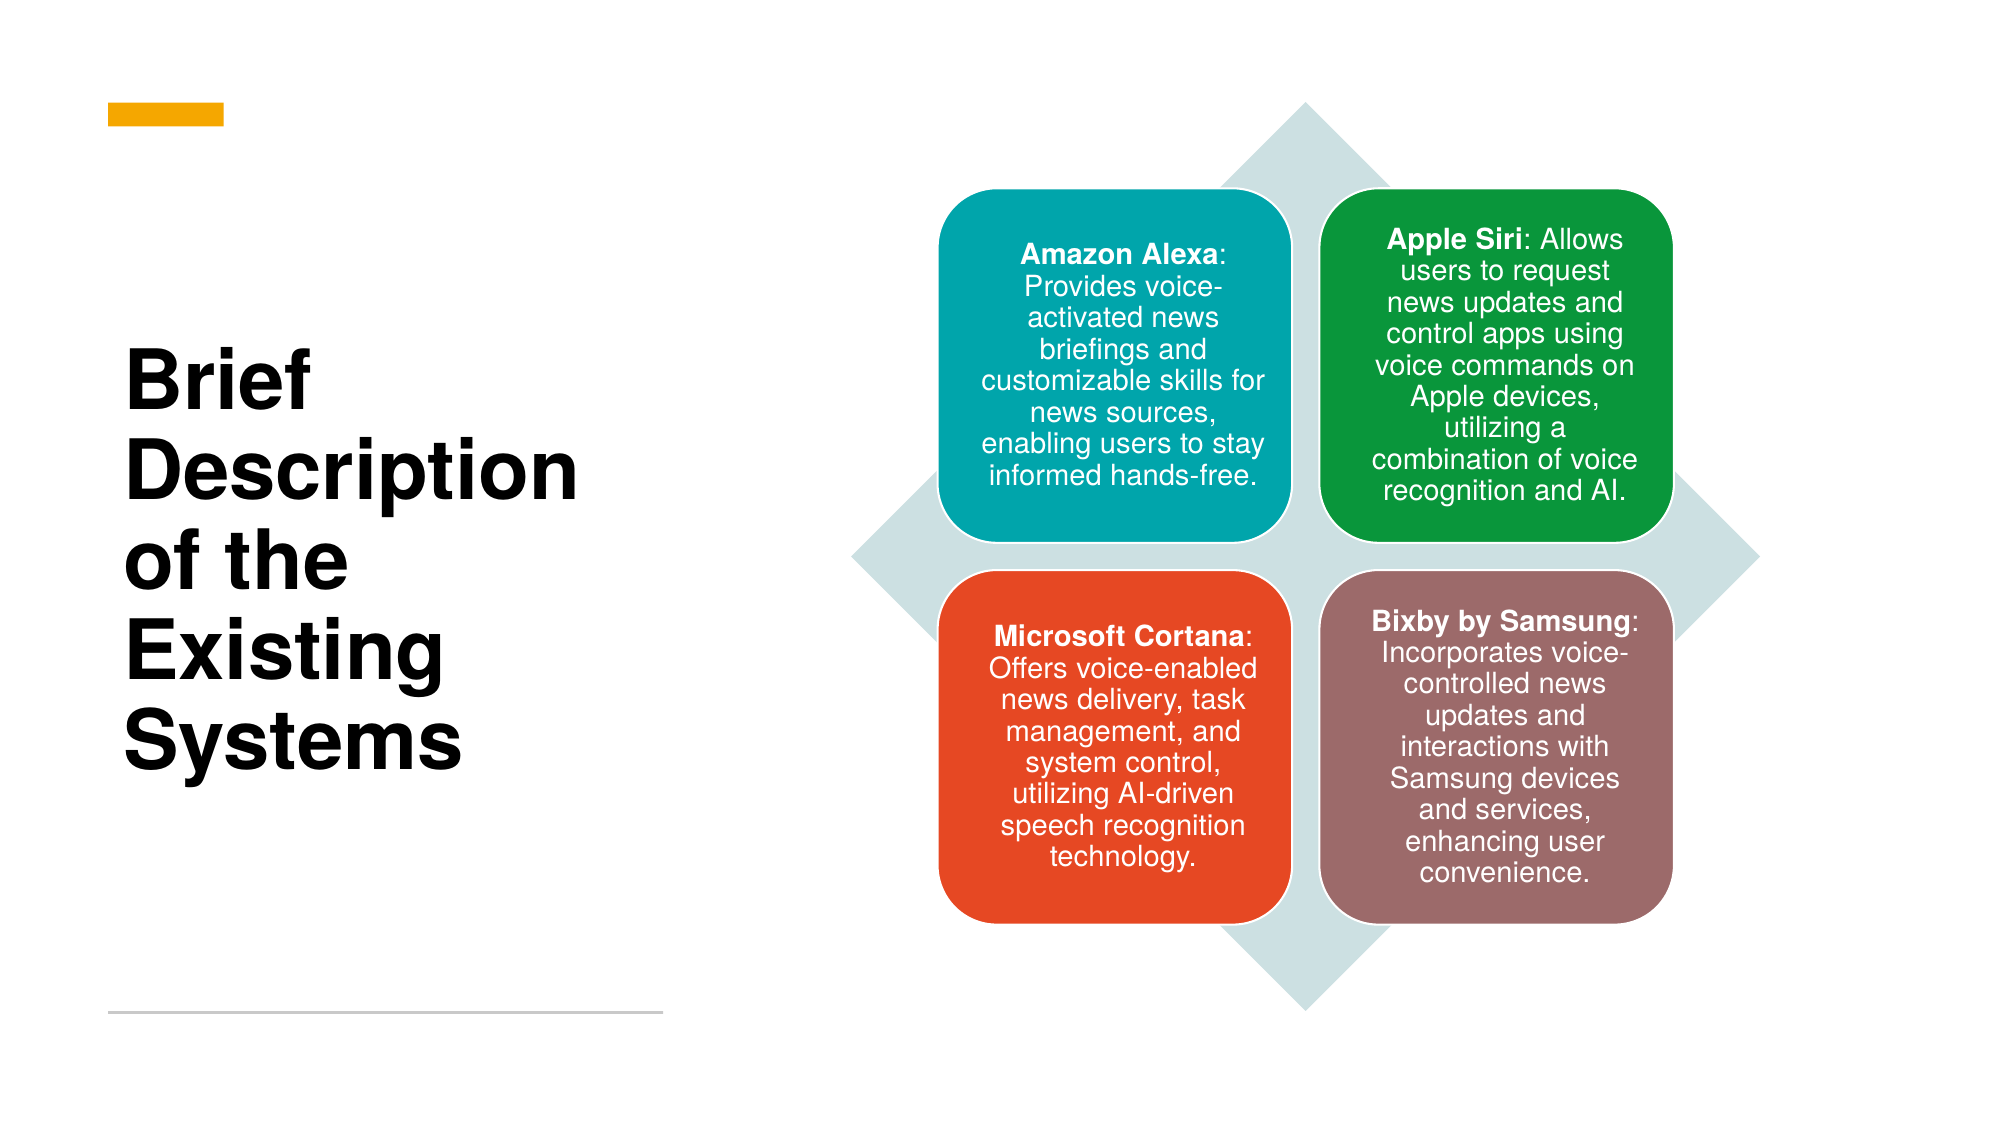

Amazon Alexa: Provides voice-activated news briefings and customizable skills for news sources, enabling users to stay informed hands-free.
Apple Siri: Allows users to request news updates and control apps using voice commands on Apple devices, utilizing a combination of voice recognition and AI.
Microsoft Cortana: Offers voice-enabled news delivery, task management, and system control, utilizing AI-driven speech recognition technology.
Bixby by Samsung: Incorporates voice-controlled news updates and interactions with Samsung devices and services, enhancing user convenience.
# Brief Description of the Existing Systems